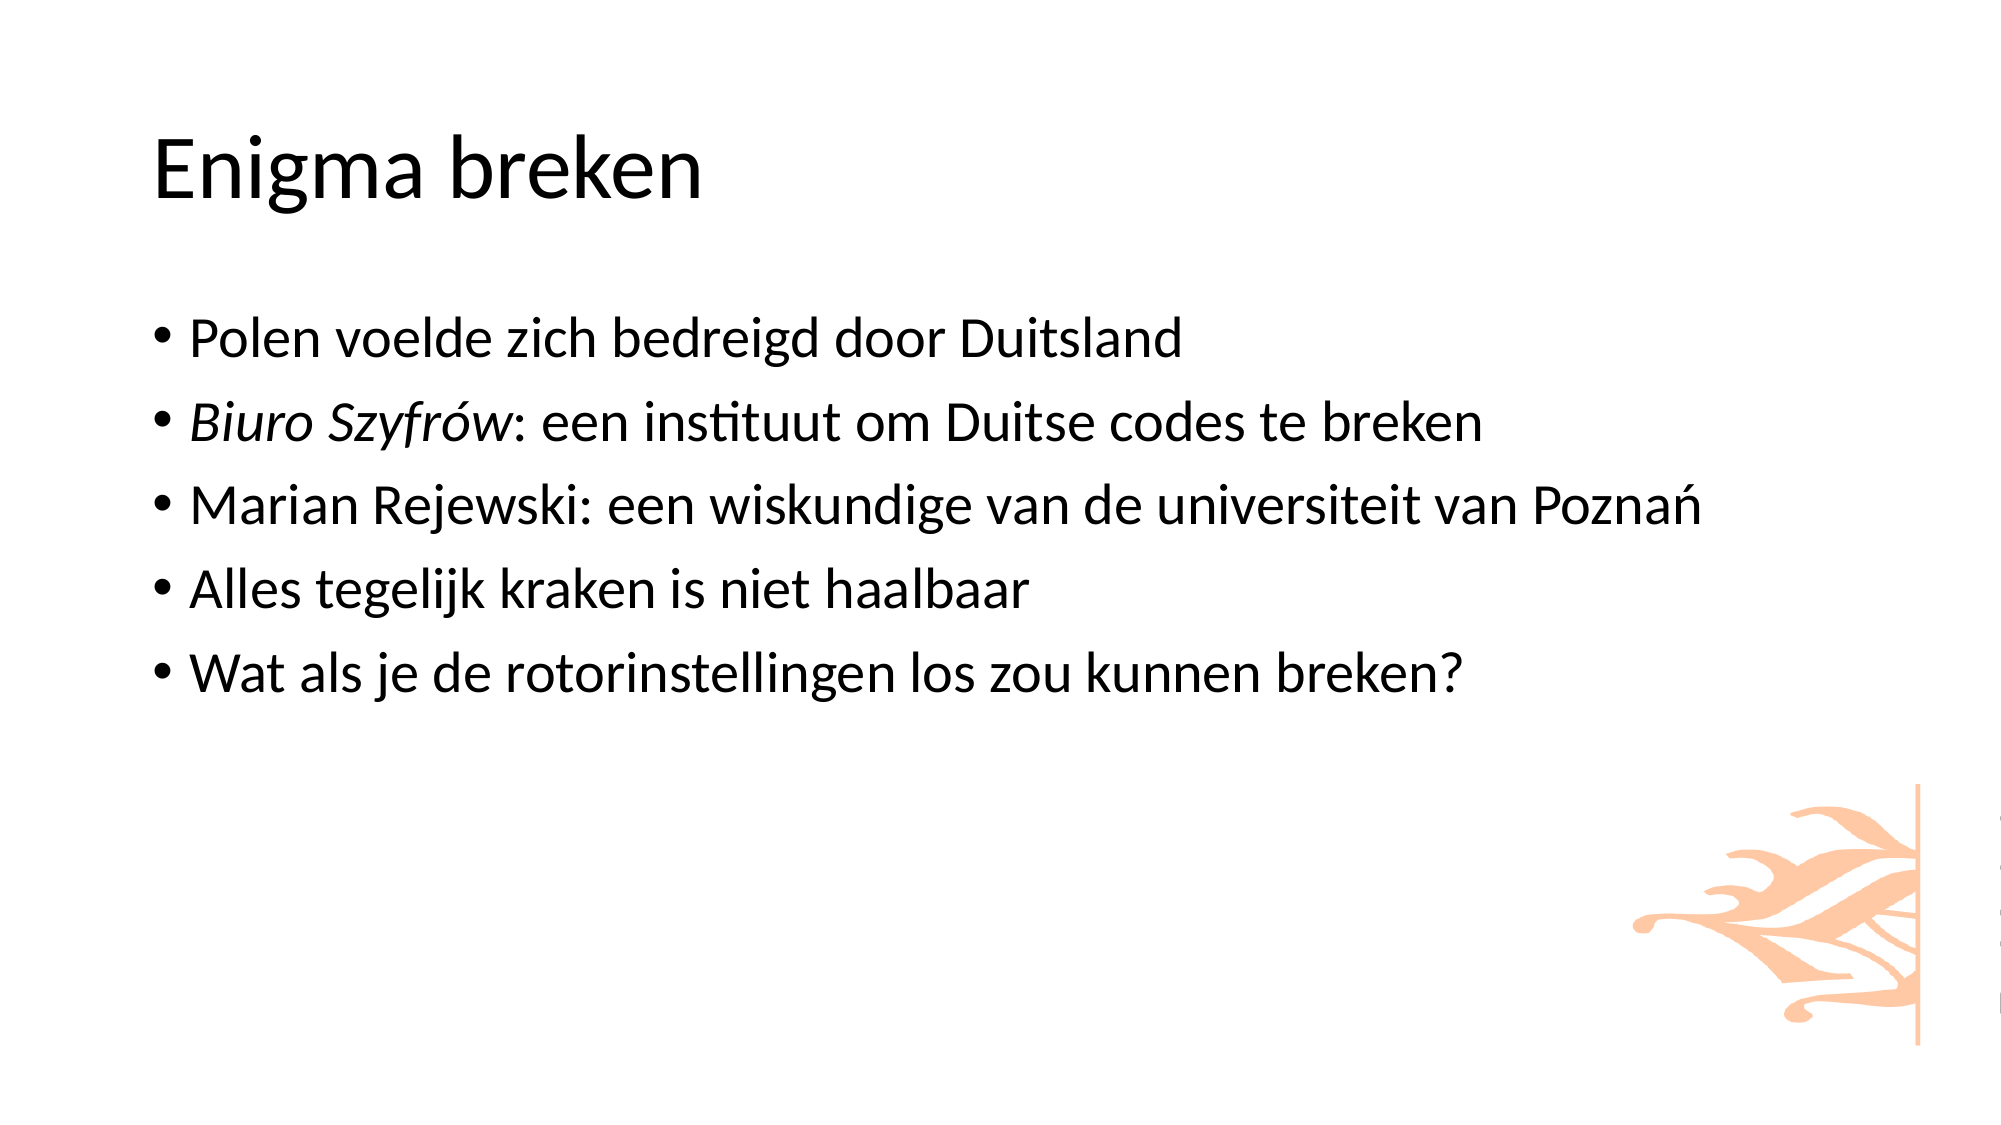

# Enigma breken
Polen voelde zich bedreigd door Duitsland
Biuro Szyfrów: een instituut om Duitse codes te breken
Marian Rejewski: een wiskundige van de universiteit van Poznań
Alles tegelijk kraken is niet haalbaar
Wat als je de rotorinstellingen los zou kunnen breken?